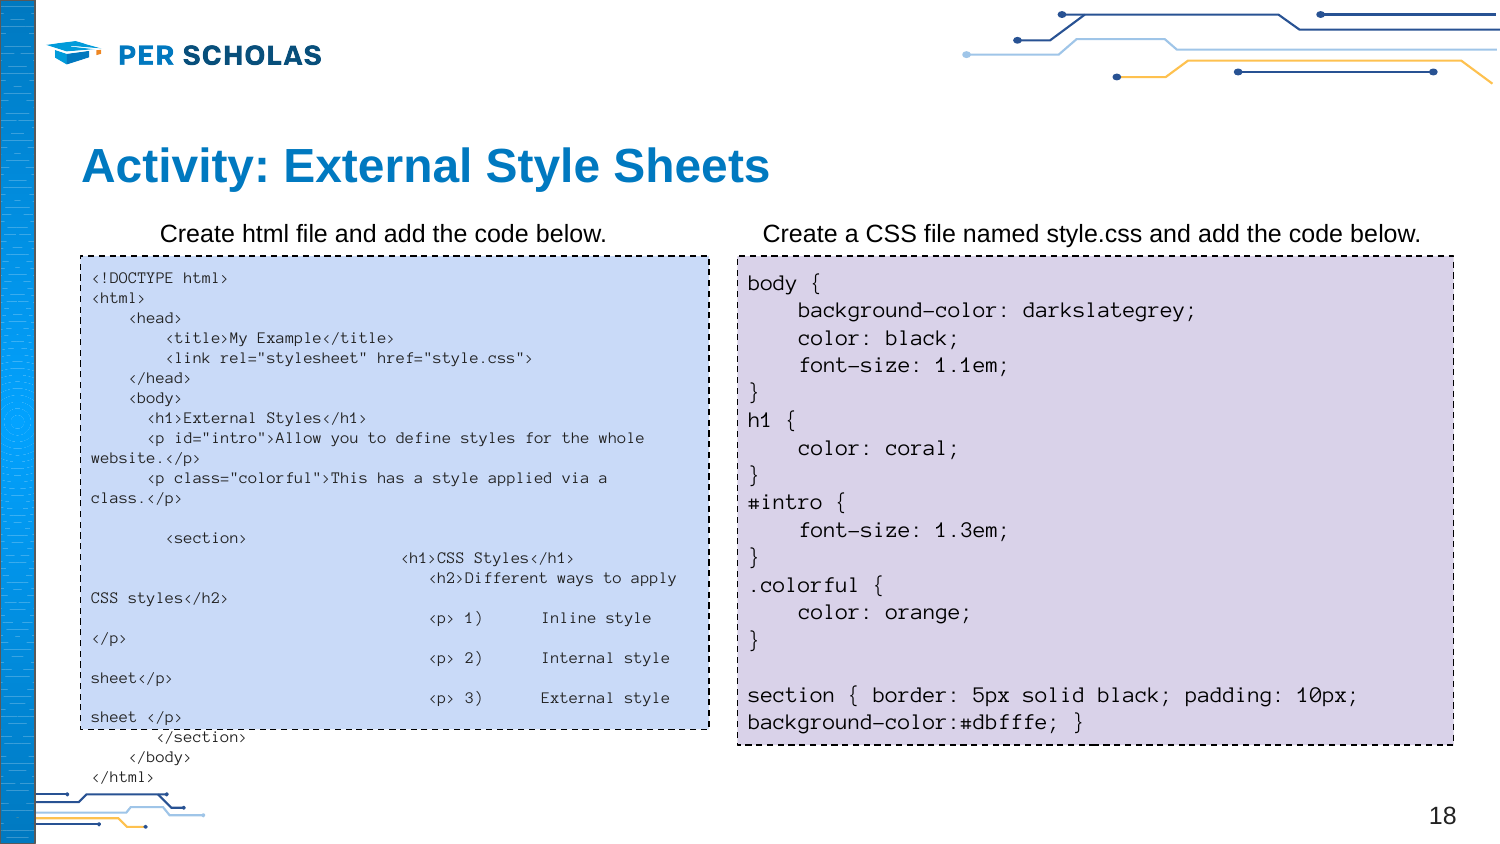

# Activity: External Style Sheets
Create html file and add the code below.
Create a CSS file named style.css and add the code below.
<!DOCTYPE html>
<html>
    <head>
        <title>My Example</title>
        <link rel="stylesheet" href="style.css">
    </head>
    <body>
      <h1>External Styles</h1>
      <p id="intro">Allow you to define styles for the whole website.</p>
      <p class="colorful">This has a style applied via a class.</p>

        <section>
		 <h1>CSS Styles</h1>
		    <h2>Different ways to apply CSS styles</h2>
		    <p> 1)	Inline style </p>
		    <p> 2)	Internal style sheet</p>
		    <p> 3)	External style sheet </p>
       </section>
    </body>
</html>

body {
    background-color: darkslategrey;
    color: black;
    font-size: 1.1em;
}
h1 {
    color: coral;
}
#intro {
    font-size: 1.3em;
}
.colorful {
    color: orange;
}

section { border: 5px solid black; padding: 10px; background-color:#dbfffe; }
18